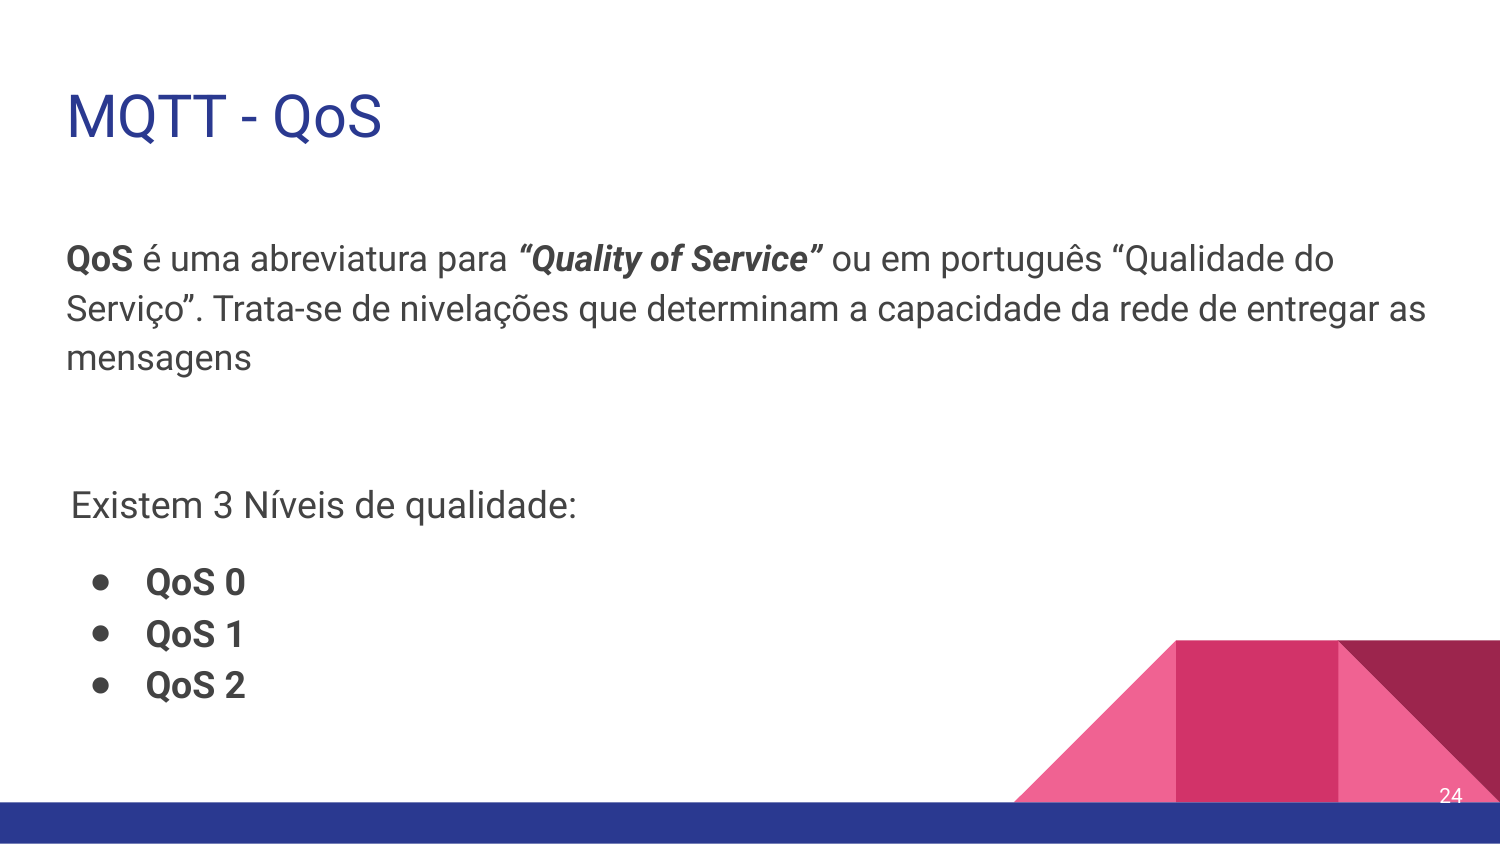

# MQTT - QoS
QoS é uma abreviatura para “Quality of Service” ou em português “Qualidade do Serviço”. Trata-se de nivelações que determinam a capacidade da rede de entregar as mensagens
Existem 3 Níveis de qualidade:
QoS 0
QoS 1
QoS 2
24